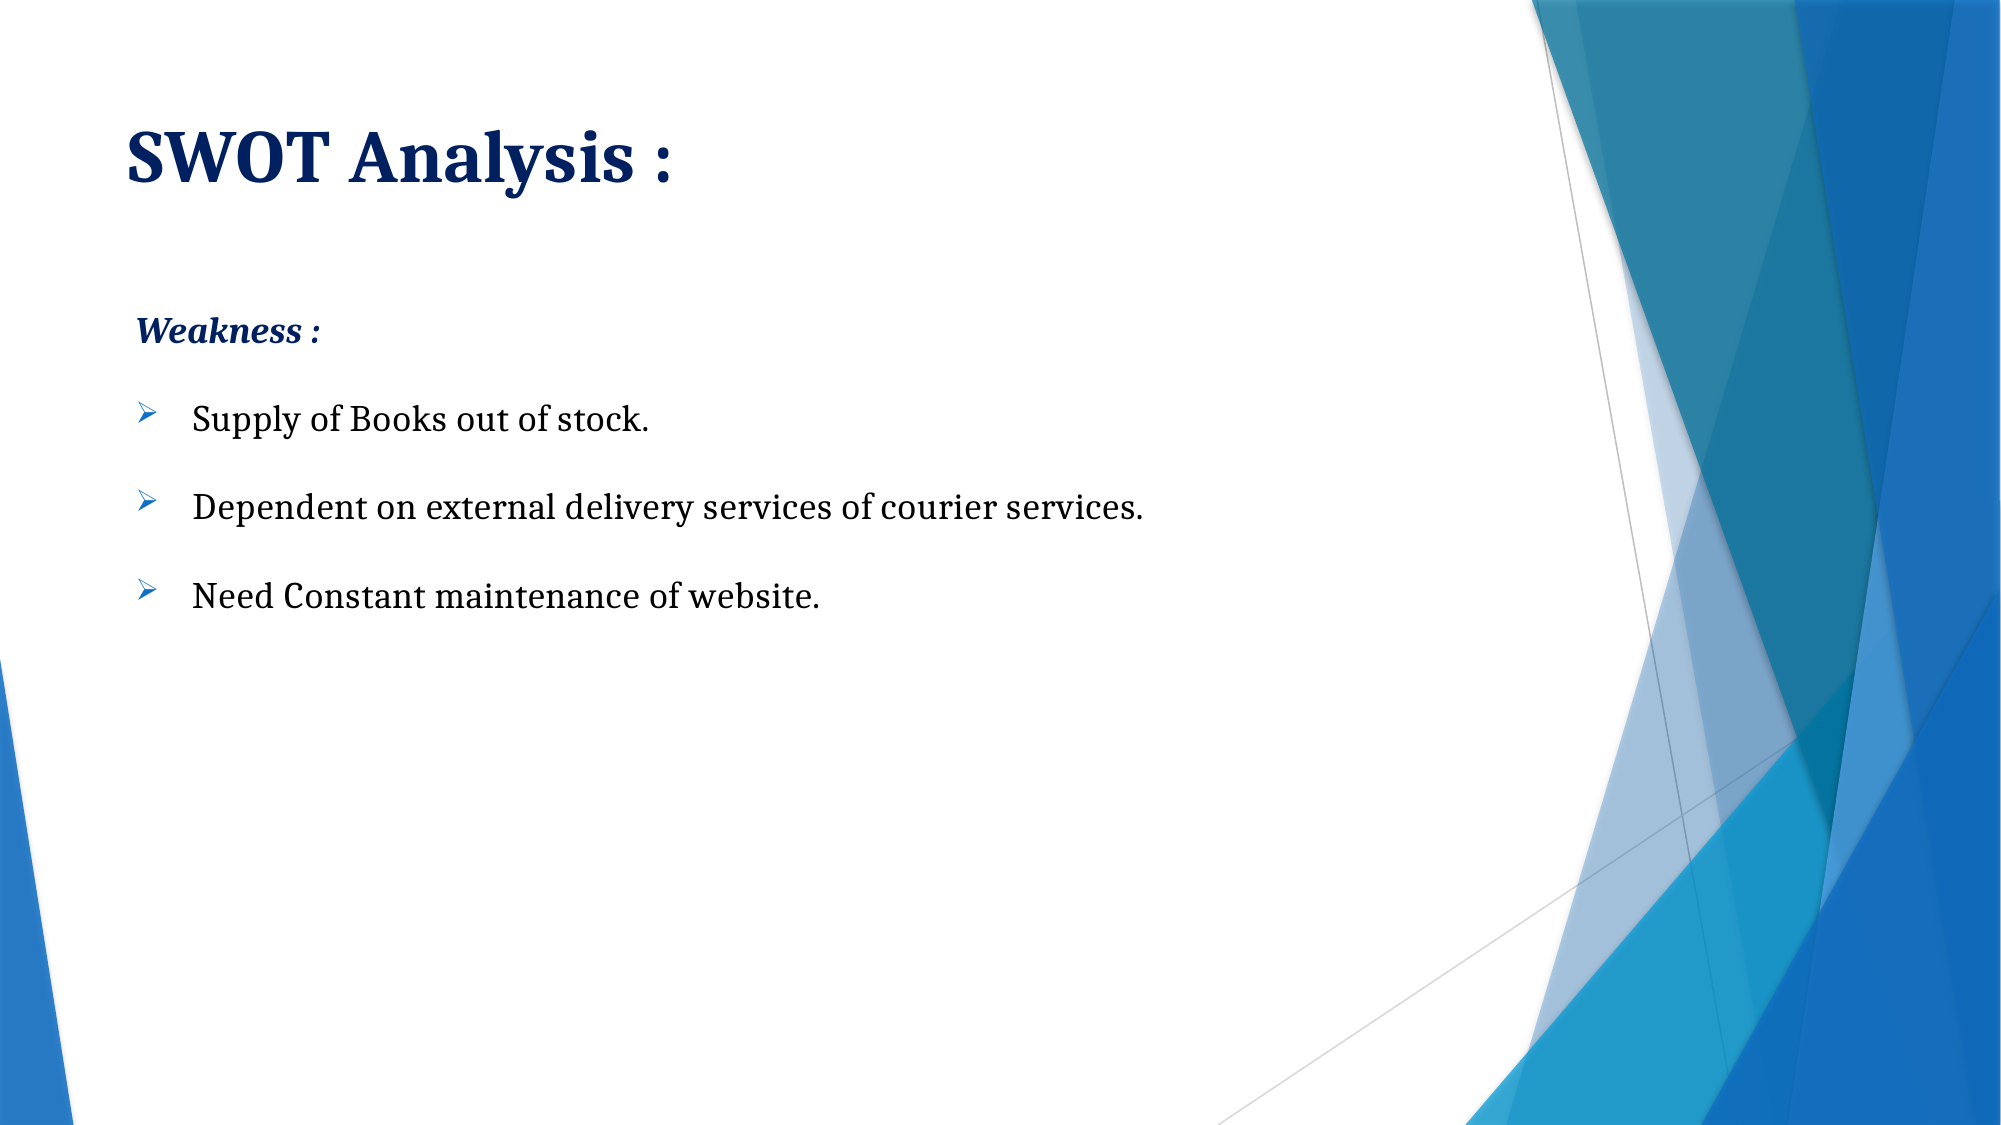

# SWOT Analysis :
Weakness :
Supply of Books out of stock.
Dependent on external delivery services of courier services.
Need Constant maintenance of website.